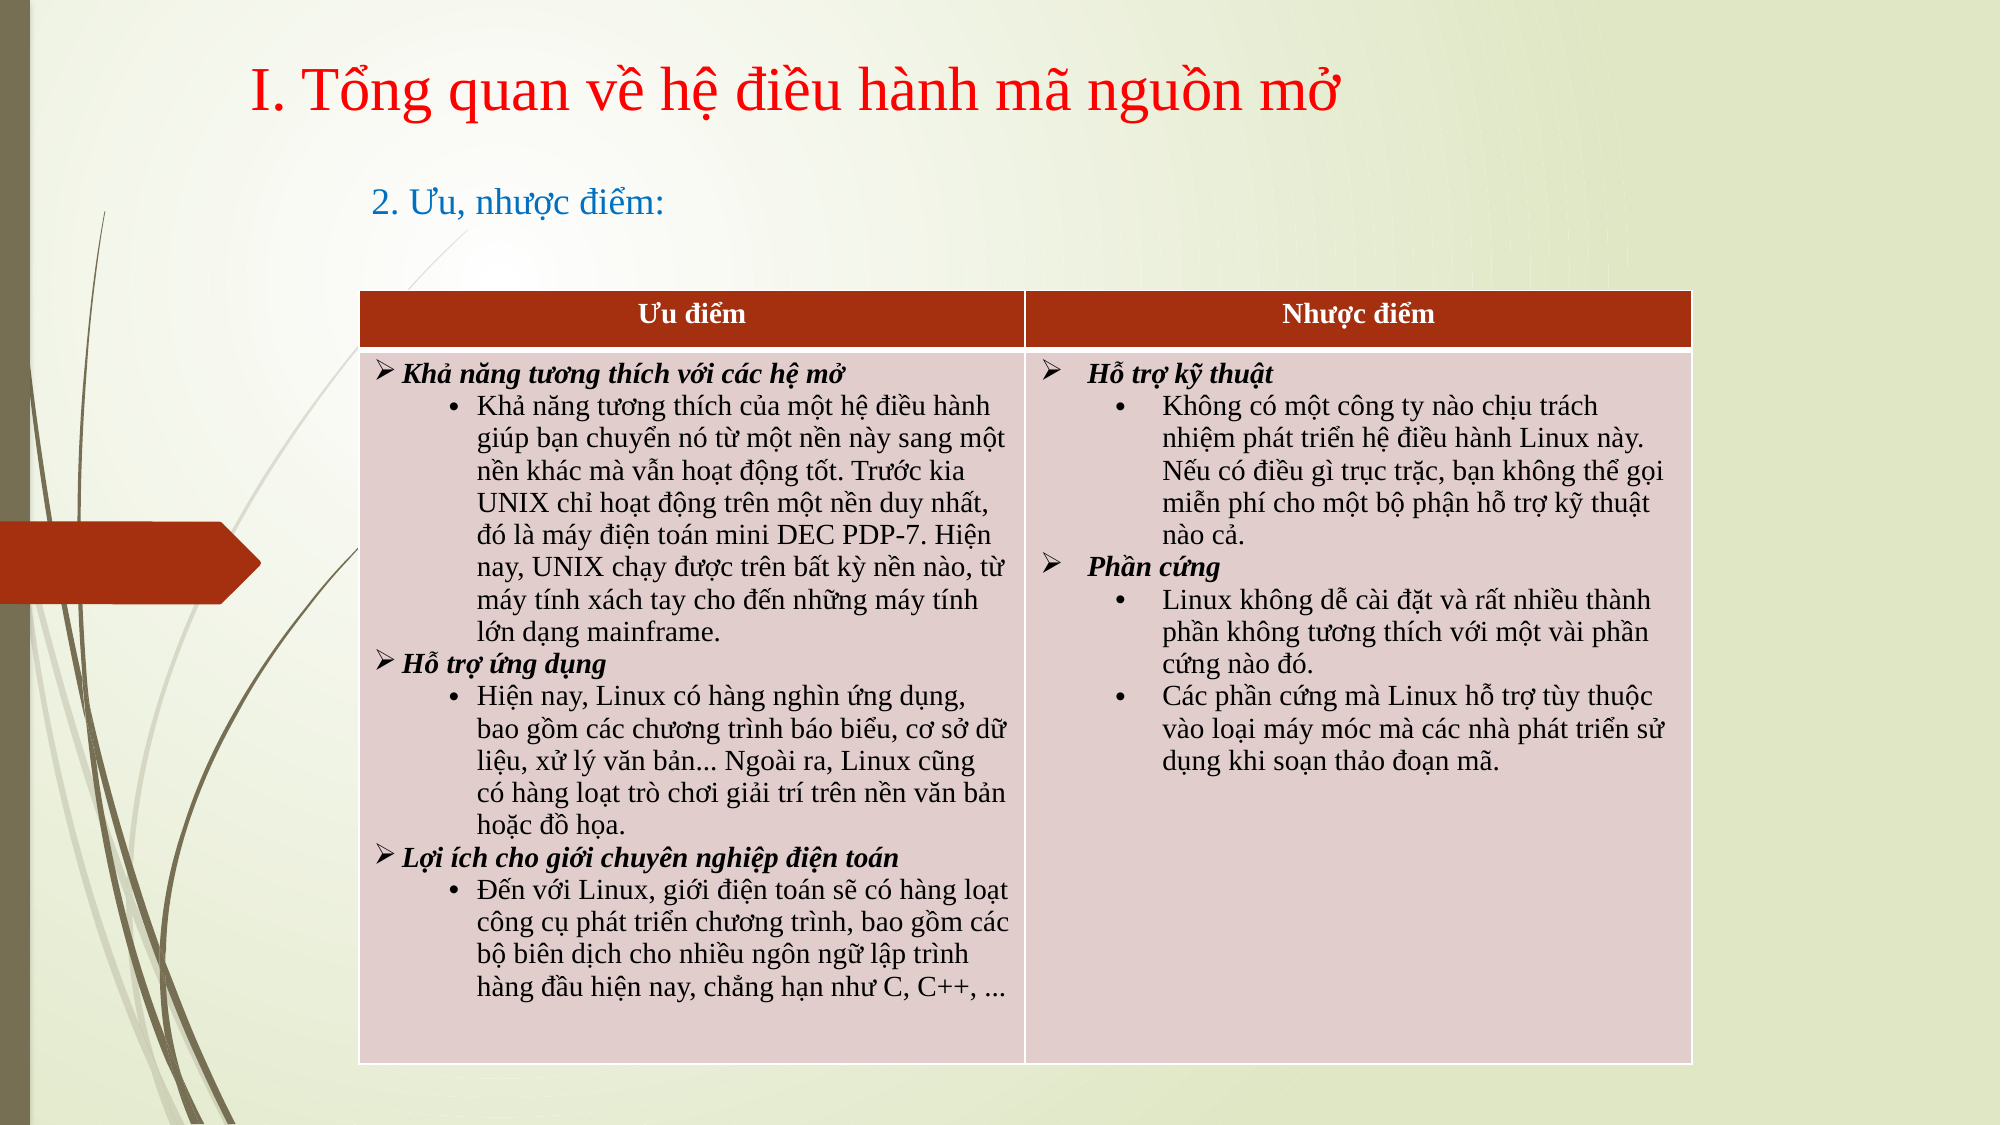

# I. Tổng quan về hệ điều hành mã nguồn mở
2. Ưu, nhược điểm:
| Ưu điểm | Nhược điểm |
| --- | --- |
| Khả năng tương thích với các hệ mở Khả năng tương thích của một hệ điều hành giúp bạn chuyển nó từ một nền này sang một nền khác mà vẫn hoạt động tốt. Trước kia UNIX chỉ hoạt động trên một nền duy nhất, đó là máy điện toán mini DEC PDP-7. Hiện nay, UNIX chạy được trên bất kỳ nền nào, từ máy tính xách tay cho đến những máy tính lớn dạng mainframe. Hỗ trợ ứng dụng Hiện nay, Linux có hàng nghìn ứng dụng, bao gồm các chương trình báo biểu, cơ sở dữ liệu, xử lý văn bản... Ngoài ra, Linux cũng có hàng loạt trò chơi giải trí trên nền văn bản hoặc đồ họa. Lợi ích cho giới chuyên nghiệp điện toán Đến với Linux, giới điện toán sẽ có hàng loạt công cụ phát triển chương trình, bao gồm các bộ biên dịch cho nhiều ngôn ngữ lập trình hàng đầu hiện nay, chẳng hạn như C, C++, ... | Hỗ trợ kỹ thuật Không có một công ty nào chịu trách nhiệm phát triển hệ điều hành Linux này. Nếu có điều gì trục trặc, bạn không thể gọi miễn phí cho một bộ phận hỗ trợ kỹ thuật nào cả. Phần cứng Linux không dễ cài đặt và rất nhiều thành phần không tương thích với một vài phần cứng nào đó. Các phần cứng mà Linux hỗ trợ tùy thuộc vào loại máy móc mà các nhà phát triển sử dụng khi soạn thảo đoạn mã. |